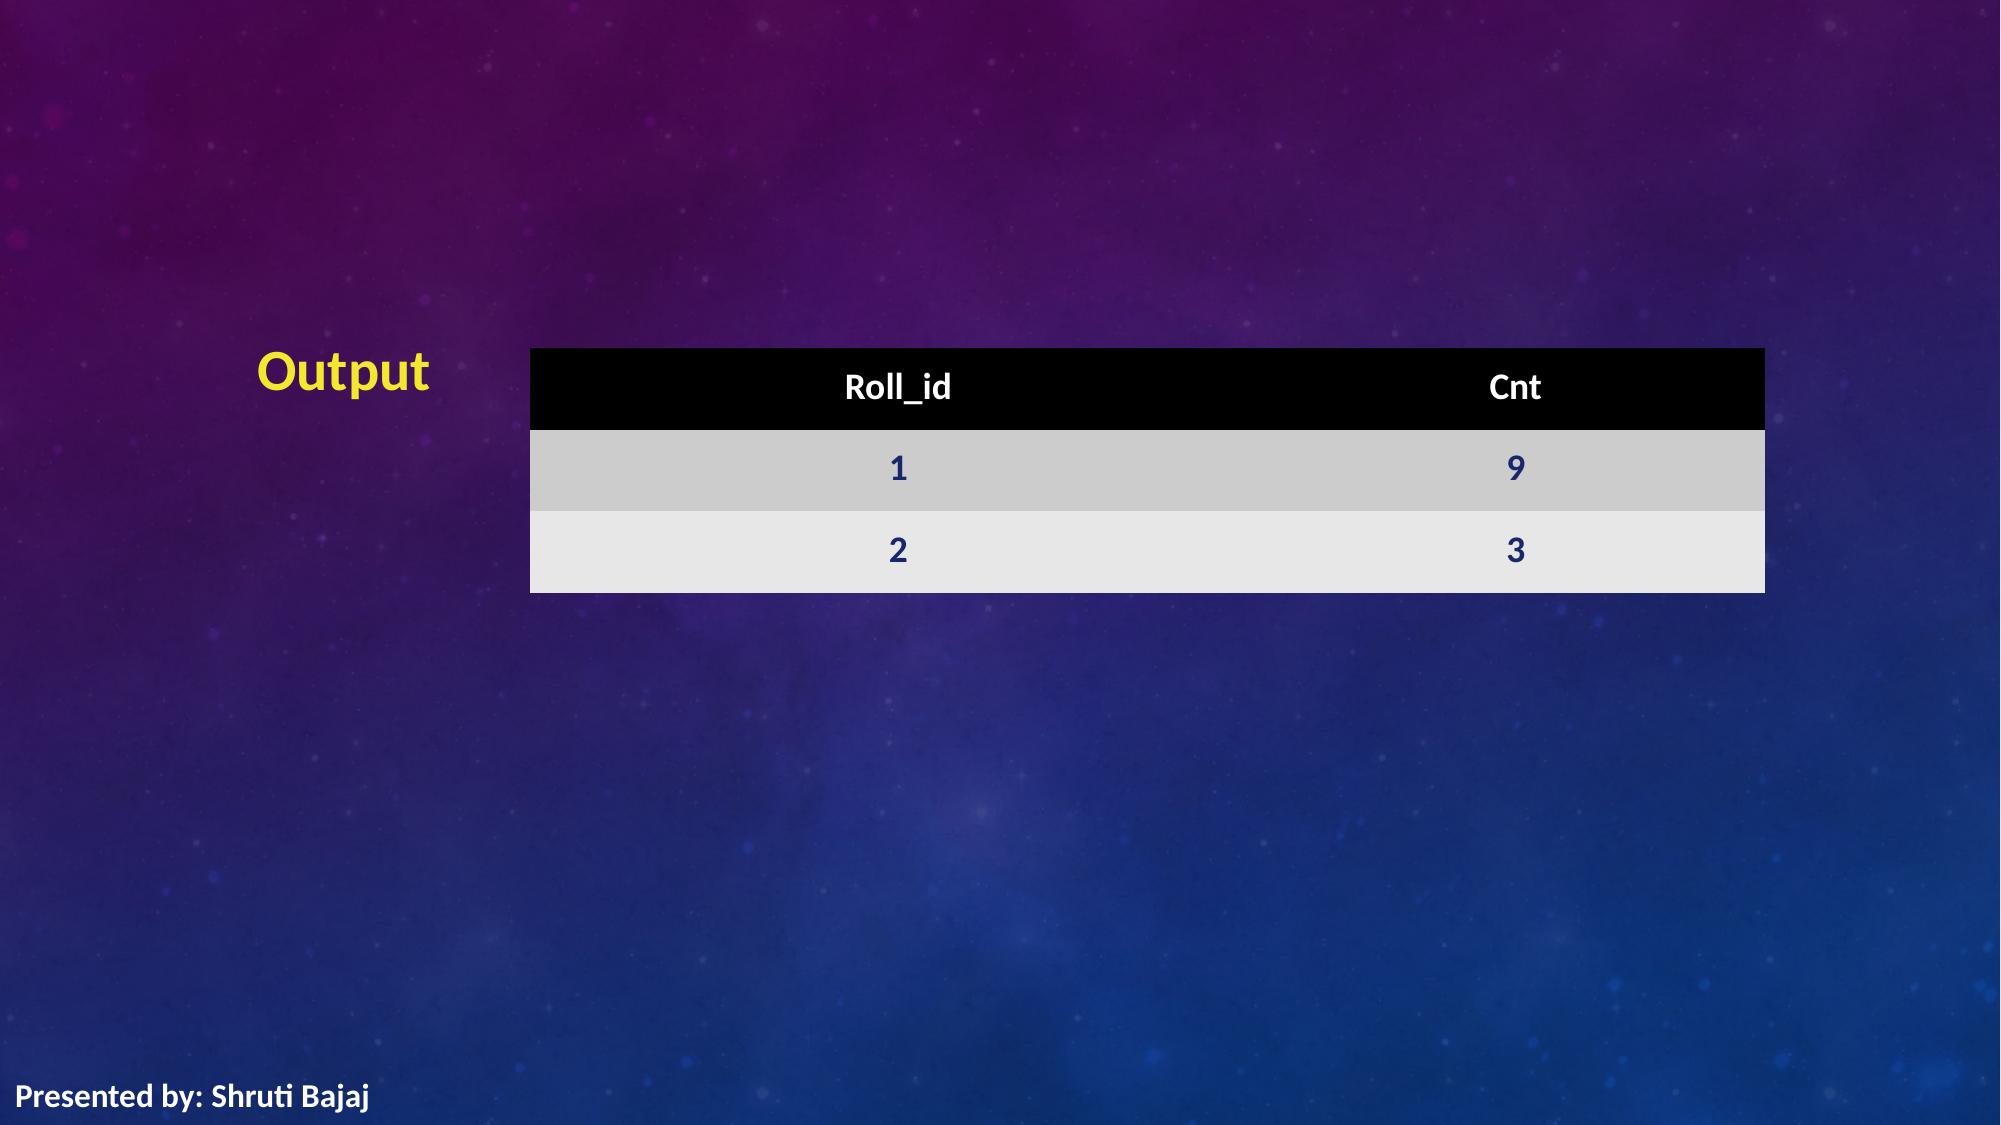

Output
| Roll\_id | Cnt |
| --- | --- |
| 1 | 9 |
| 2 | 3 |
Presented by: Shruti Bajaj